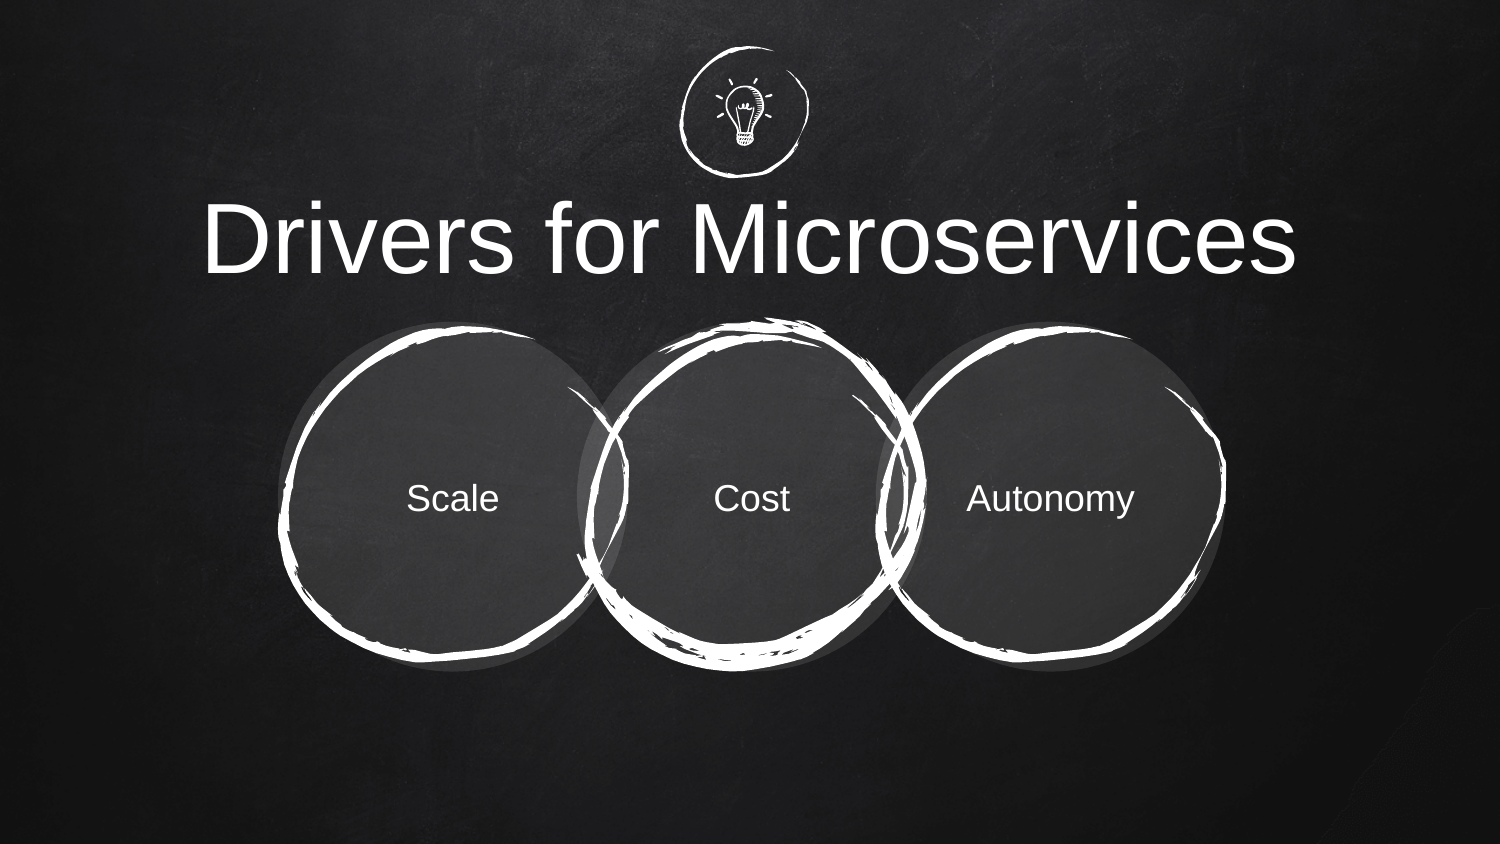

# Drivers for Microservices

Scale
Cost
Autonomy